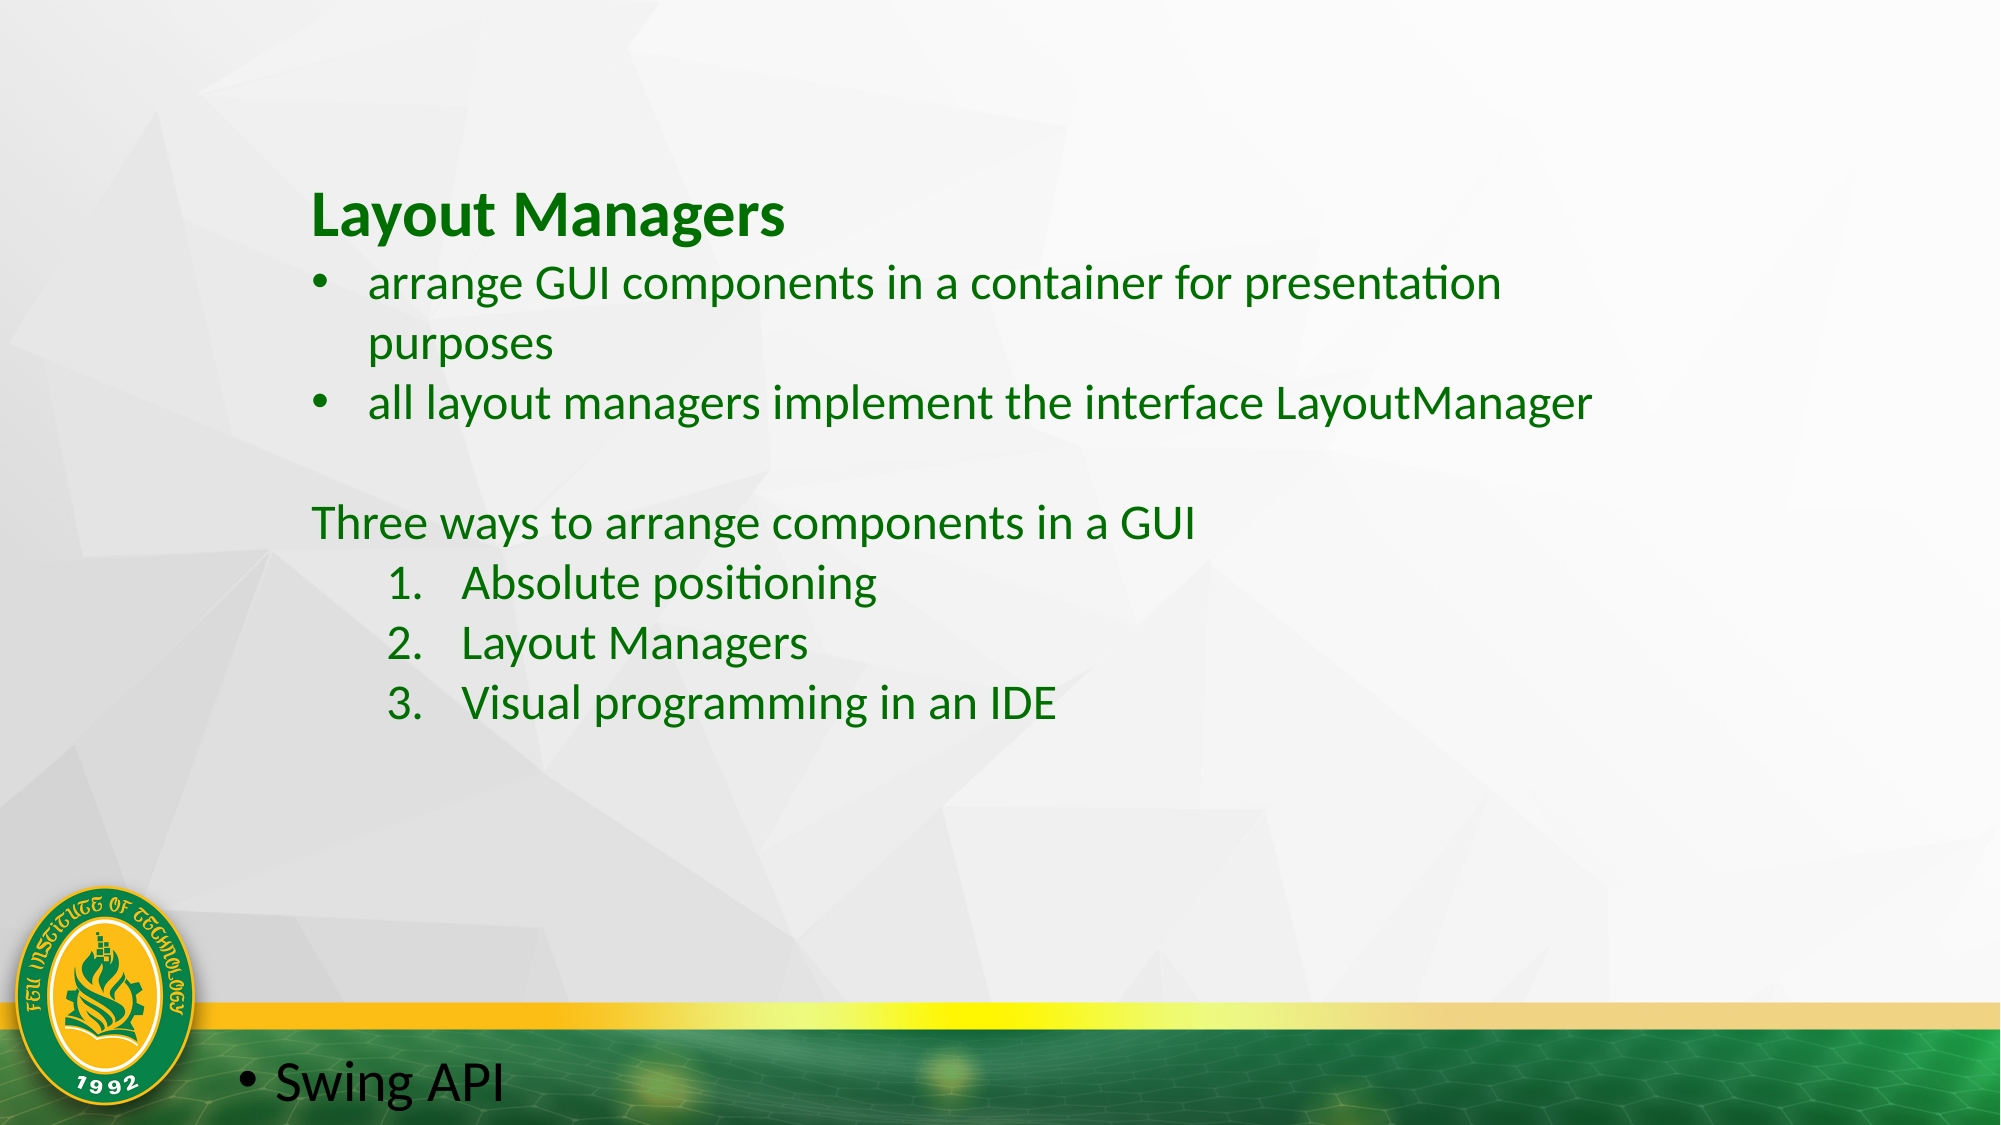

Layout Managers
arrange GUI components in a container for presentation purposes
all layout managers implement the interface LayoutManager

Three ways to arrange components in a GUI
Absolute positioning
Layout Managers
Visual programming in an IDE
Swing API